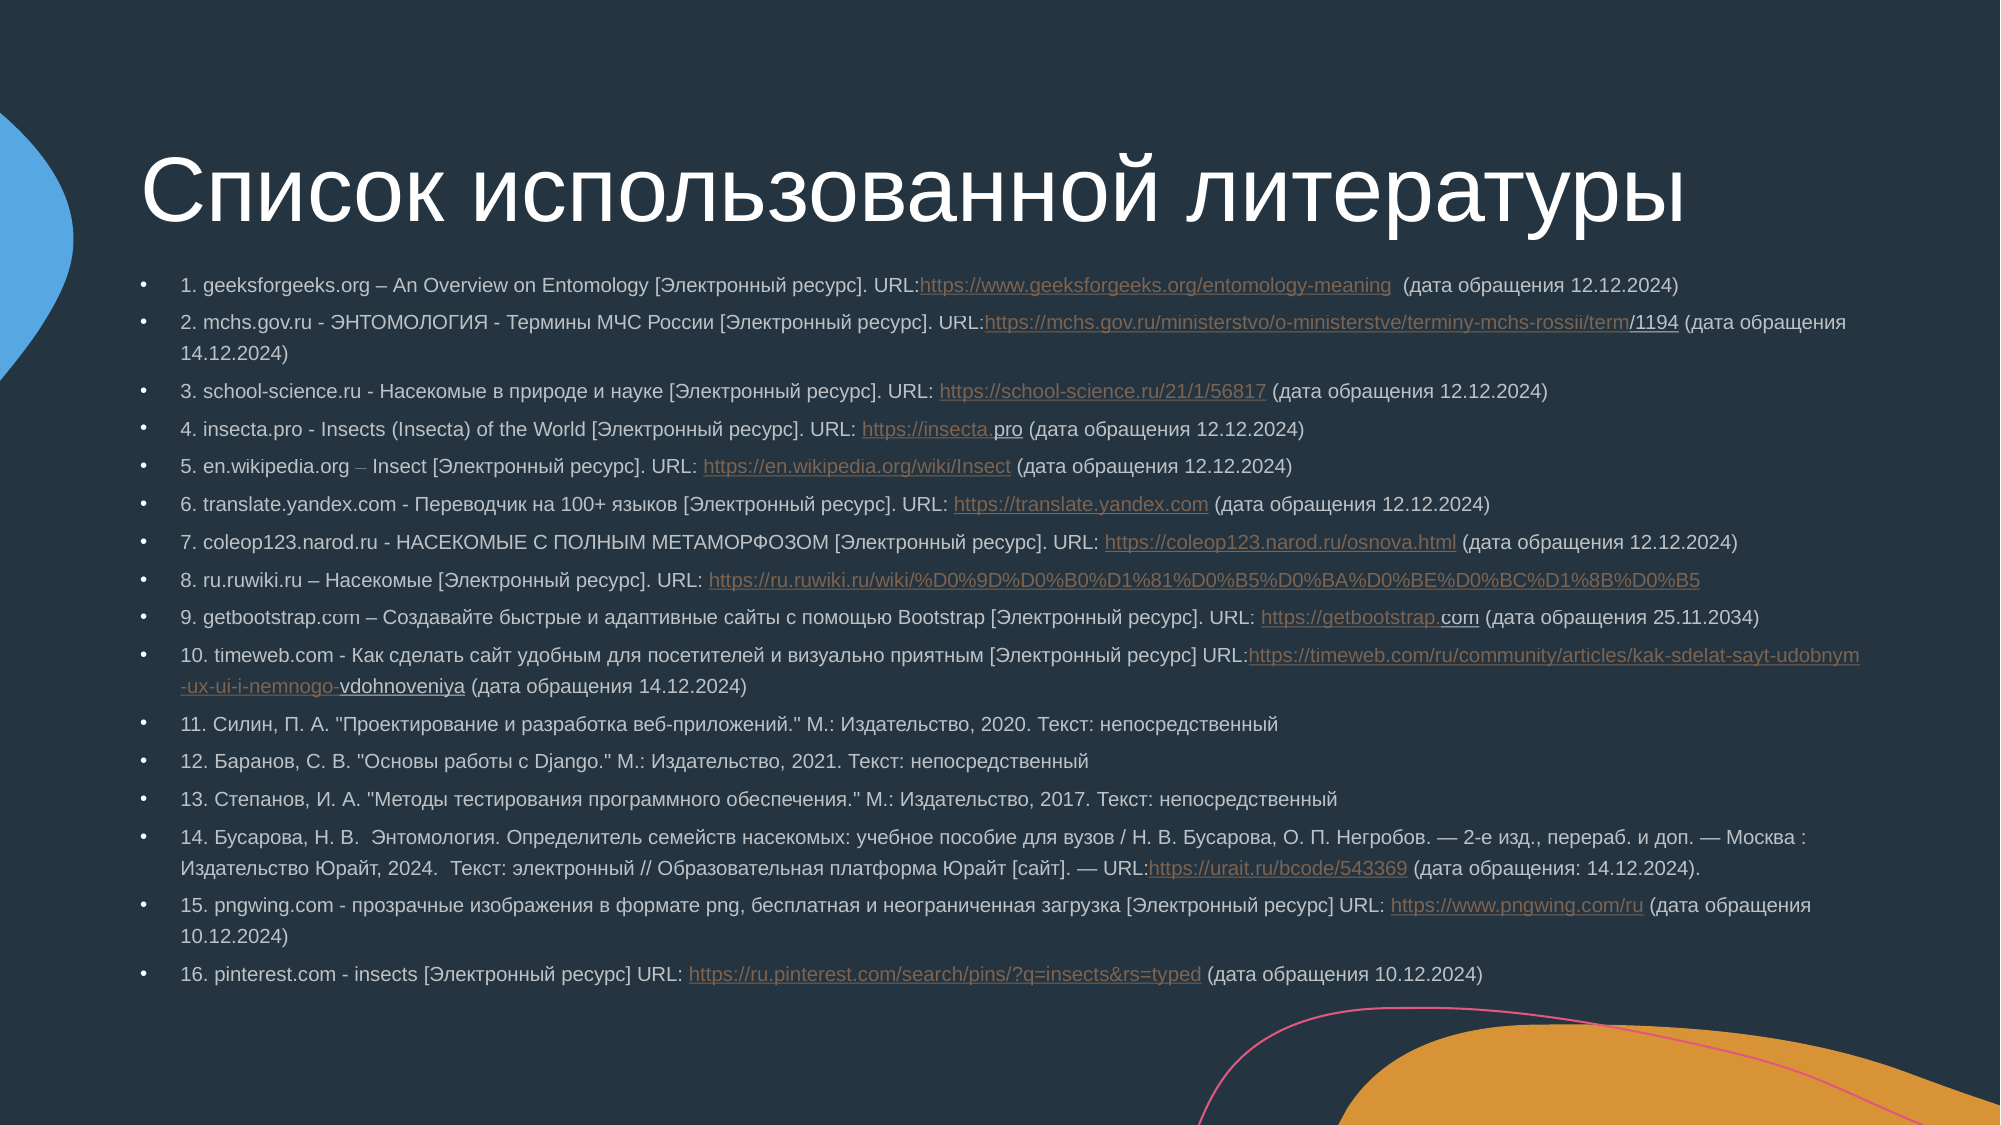

# Список использованной литературы
1. geeksforgeeks.org – An Overview on Entomology [Электронный ресурс]. URL:https://www.geeksforgeeks.org/entomology-meaning  (дата обращения 12.12.2024)
2. mchs.gov.ru - ЭНТОМОЛОГИЯ - Термины МЧС России [Электронный ресурс]. URL:https://mchs.gov.ru/ministerstvo/o-ministerstve/terminy-mchs-rossii/term/1194 (дата обращения 14.12.2024)
3. school-science.ru - Насекомые в природе и науке [Электронный ресурс]. URL: https://school-science.ru/21/1/56817 (дата обращения 12.12.2024)
4. insecta.pro - Insects (Insecta) of the World [Электронный ресурс]. URL: https://insecta.pro (дата обращения 12.12.2024)
5. en.wikipedia.org – Insect [Электронный ресурс]. URL: https://en.wikipedia.org/wiki/Insect (дата обращения 12.12.2024)
6. translate.yandex.com - Переводчик на 100+ языков [Электронный ресурс]. URL: https://translate.yandex.com (дата обращения 12.12.2024)
7. coleop123.narod.ru - НАСЕКОМЫЕ С ПОЛНЫМ МЕТАМОРФОЗОМ [Электронный ресурс]. URL: https://coleop123.narod.ru/osnova.html (дата обращения 12.12.2024)
8. ru.ruwiki.ru – Насекомые [Электронный ресурс]. URL: https://ru.ruwiki.ru/wiki/%D0%9D%D0%B0%D1%81%D0%B5%D0%BA%D0%BE%D0%BC%D1%8B%D0%B5
9. getbootstrap.com – Создавайте быстрые и адаптивные сайты с помощью Bootstrap [Электронный ресурс]. URL: https://getbootstrap.com (дата обращения 25.11.2034)
10. timeweb.com - Как сделать сайт удобным для посетителей и визуально приятным [Электронный ресурс] URL:https://timeweb.com/ru/community/articles/kak-sdelat-sayt-udobnym-ux-ui-i-nemnogo-vdohnoveniya (дата обращения 14.12.2024)
11. Силин, П. А. "Проектирование и разработка веб-приложений." М.: Издательство, 2020. Текст: непосредственный
12. Баранов, С. В. "Основы работы с Django." М.: Издательство, 2021. Текст: непосредственный
13. Степанов, И. А. "Методы тестирования программного обеспечения." М.: Издательство, 2017. Текст: непосредственный
14. Бусарова, Н. В.  Энтомология. Определитель семейств насекомых: учебное пособие для вузов / Н. В. Бусарова, О. П. Негробов. — 2-е изд., перераб. и доп. — Москва : Издательство Юрайт, 2024.  Текст: электронный // Образовательная платформа Юрайт [сайт]. — URL:https://urait.ru/bcode/543369 (дата обращения: 14.12.2024).
15. pngwing.com - прозрачные изображения в формате png, бесплатная и неограниченная загрузка [Электронный ресурс] URL: https://www.pngwing.com/ru (дата обращения 10.12.2024)
16. pinterest.com - insects [Электронный ресурс] URL: https://ru.pinterest.com/search/pins/?q=insects&rs=typed (дата обращения 10.12.2024)